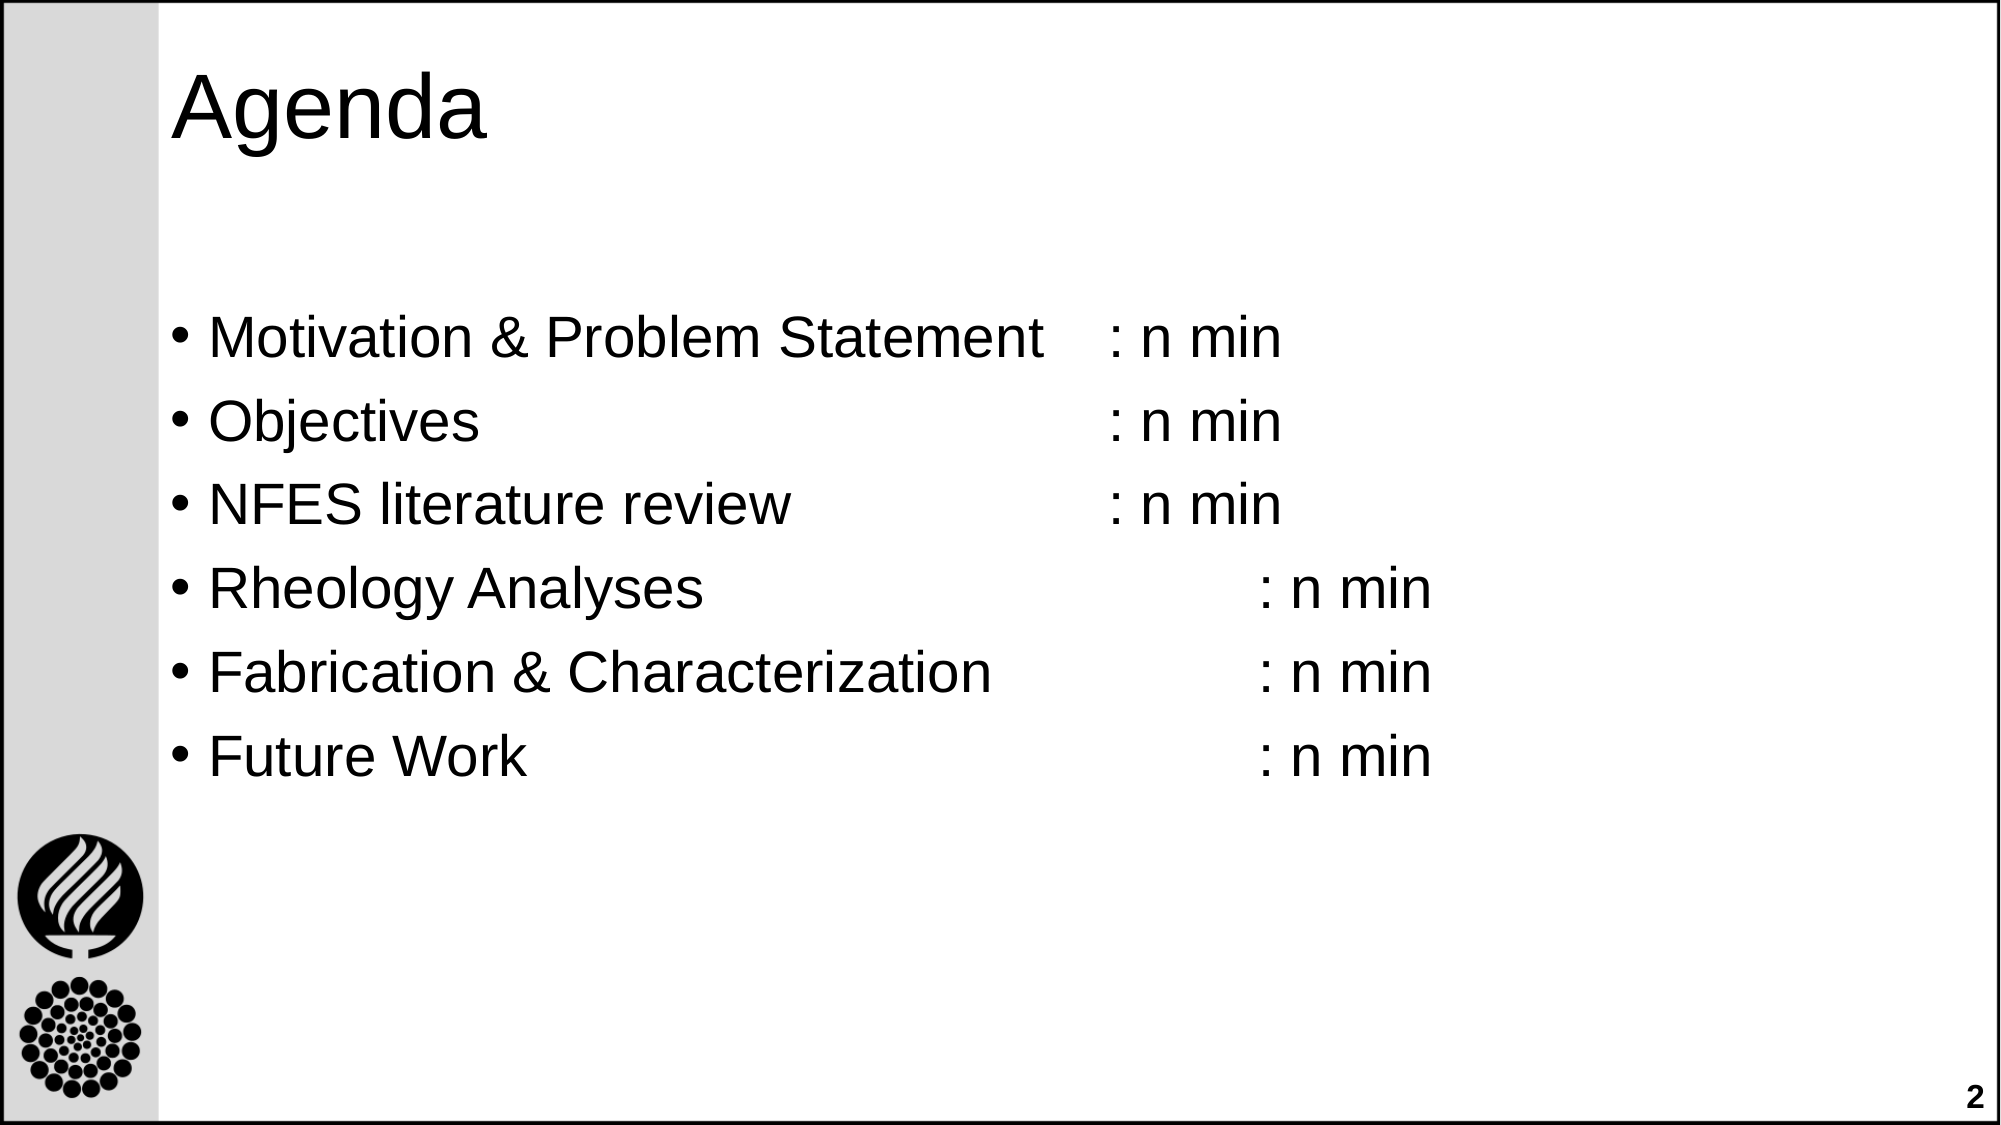

# Agenda
Motivation & Problem Statement	: n min
Objectives					: n min
NFES literature review			: n min
Rheology Analyses				: n min
Fabrication & Characterization		: n min
Future Work					: n min
2